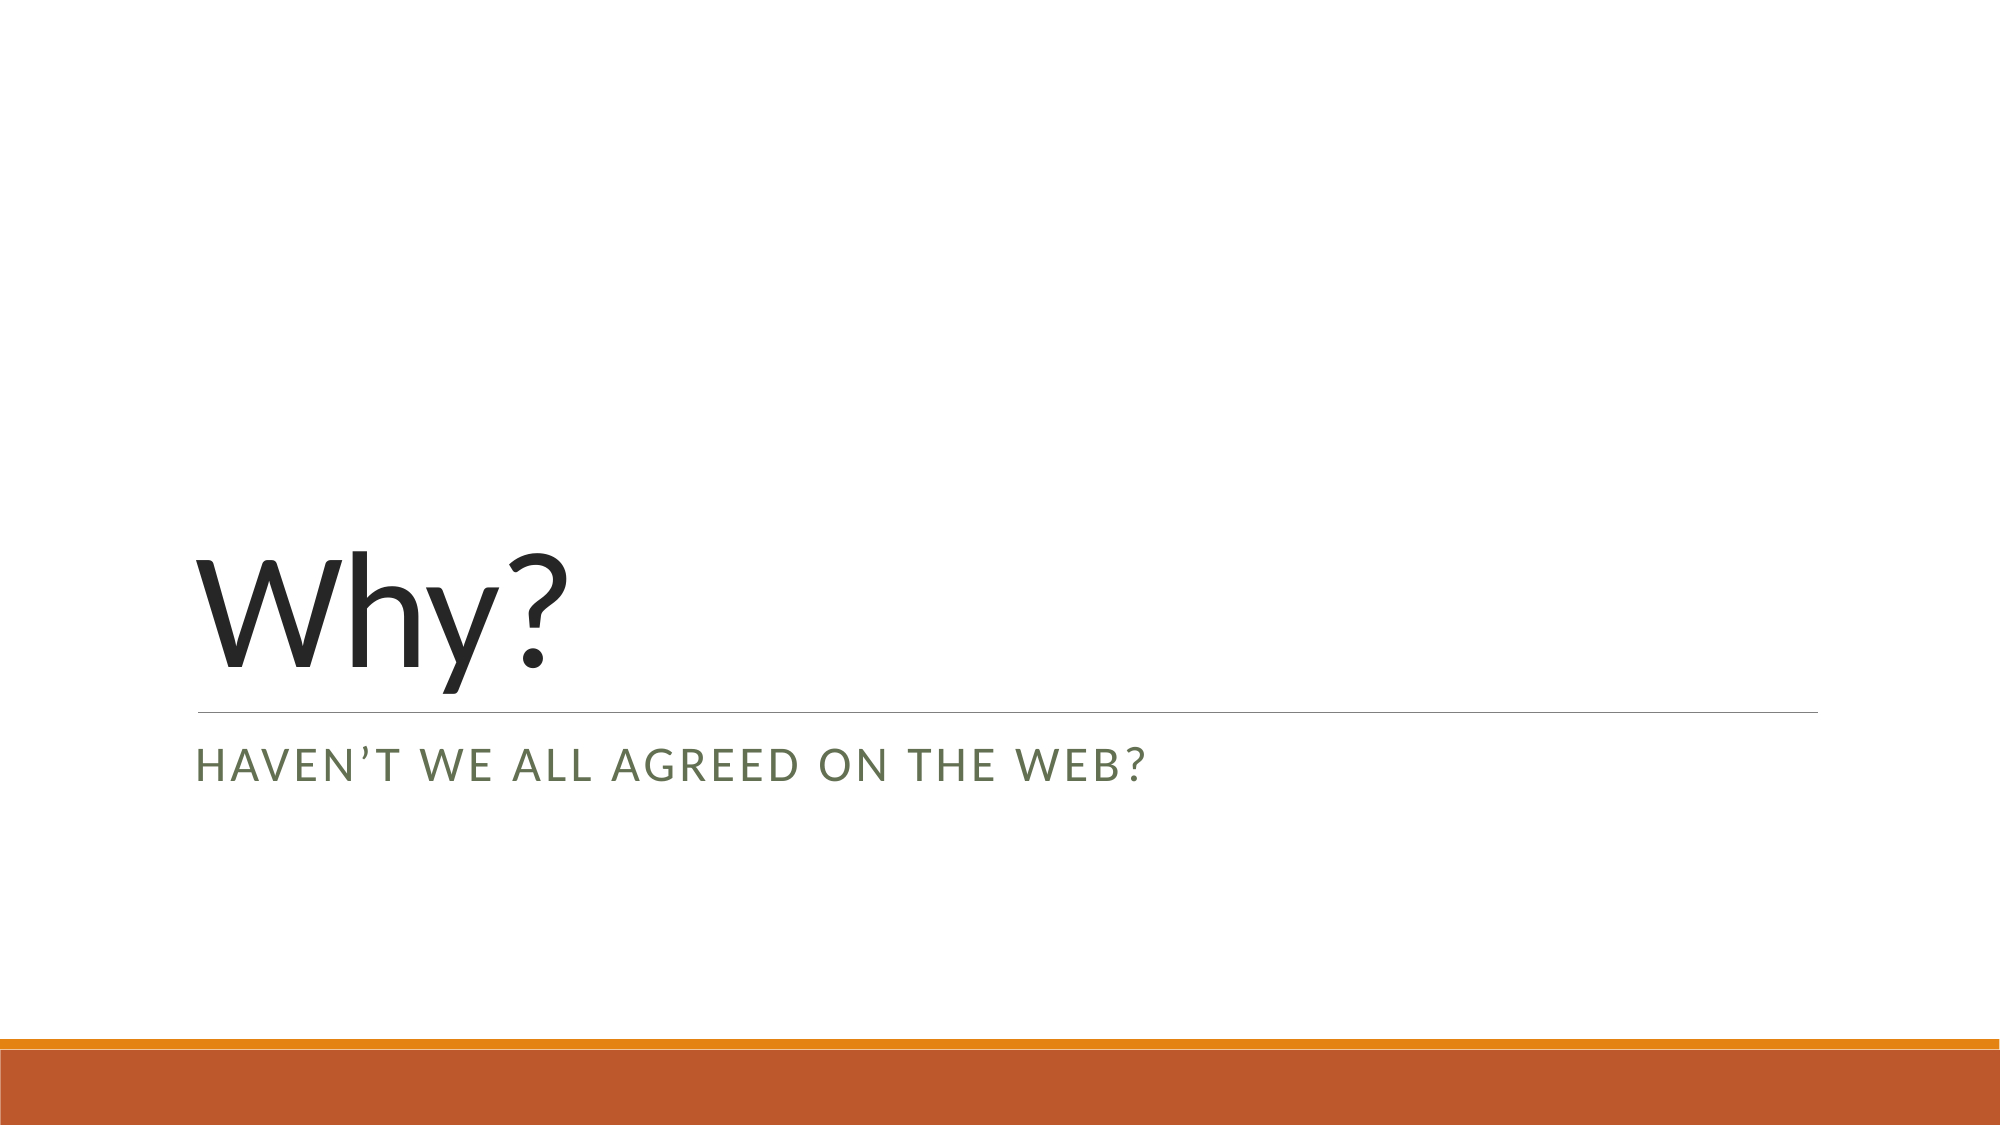

# Why?
Haven’t we all agreed on the web?